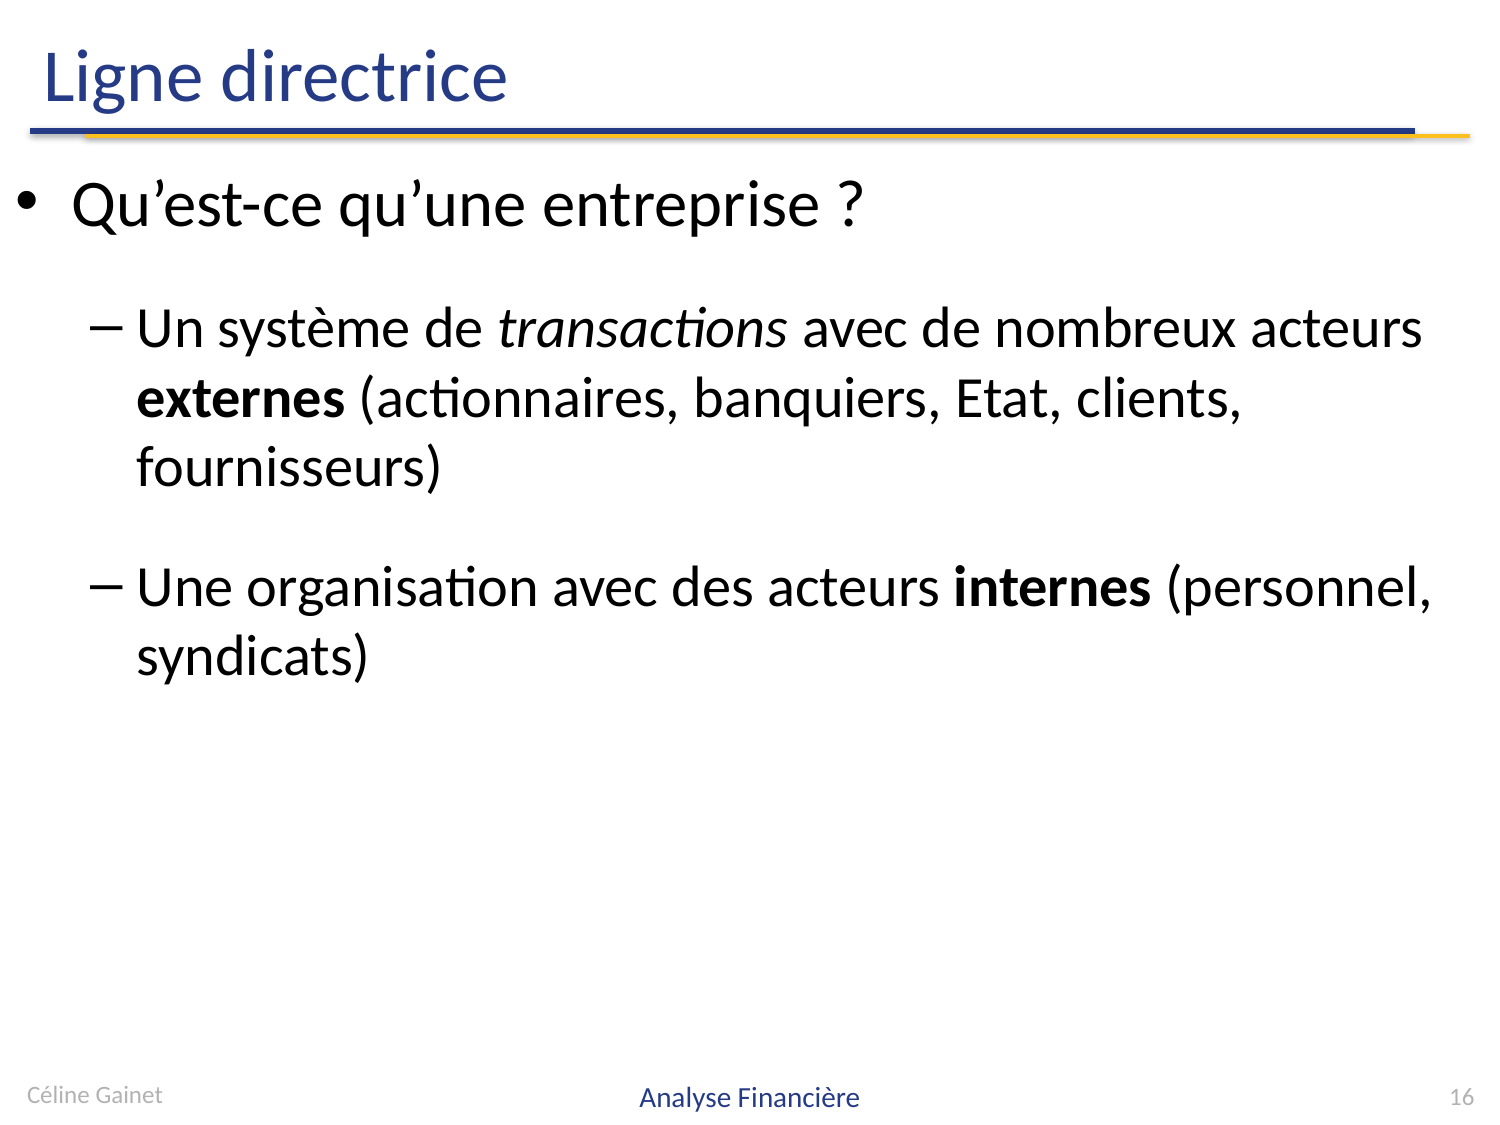

# Ligne directrice
Qu’est-ce qu’une entreprise ?
Un système de transactions avec de nombreux acteurs externes (actionnaires, banquiers, Etat, clients, fournisseurs)
Une organisation avec des acteurs internes (personnel, syndicats)
Céline Gainet
Analyse Financière
16